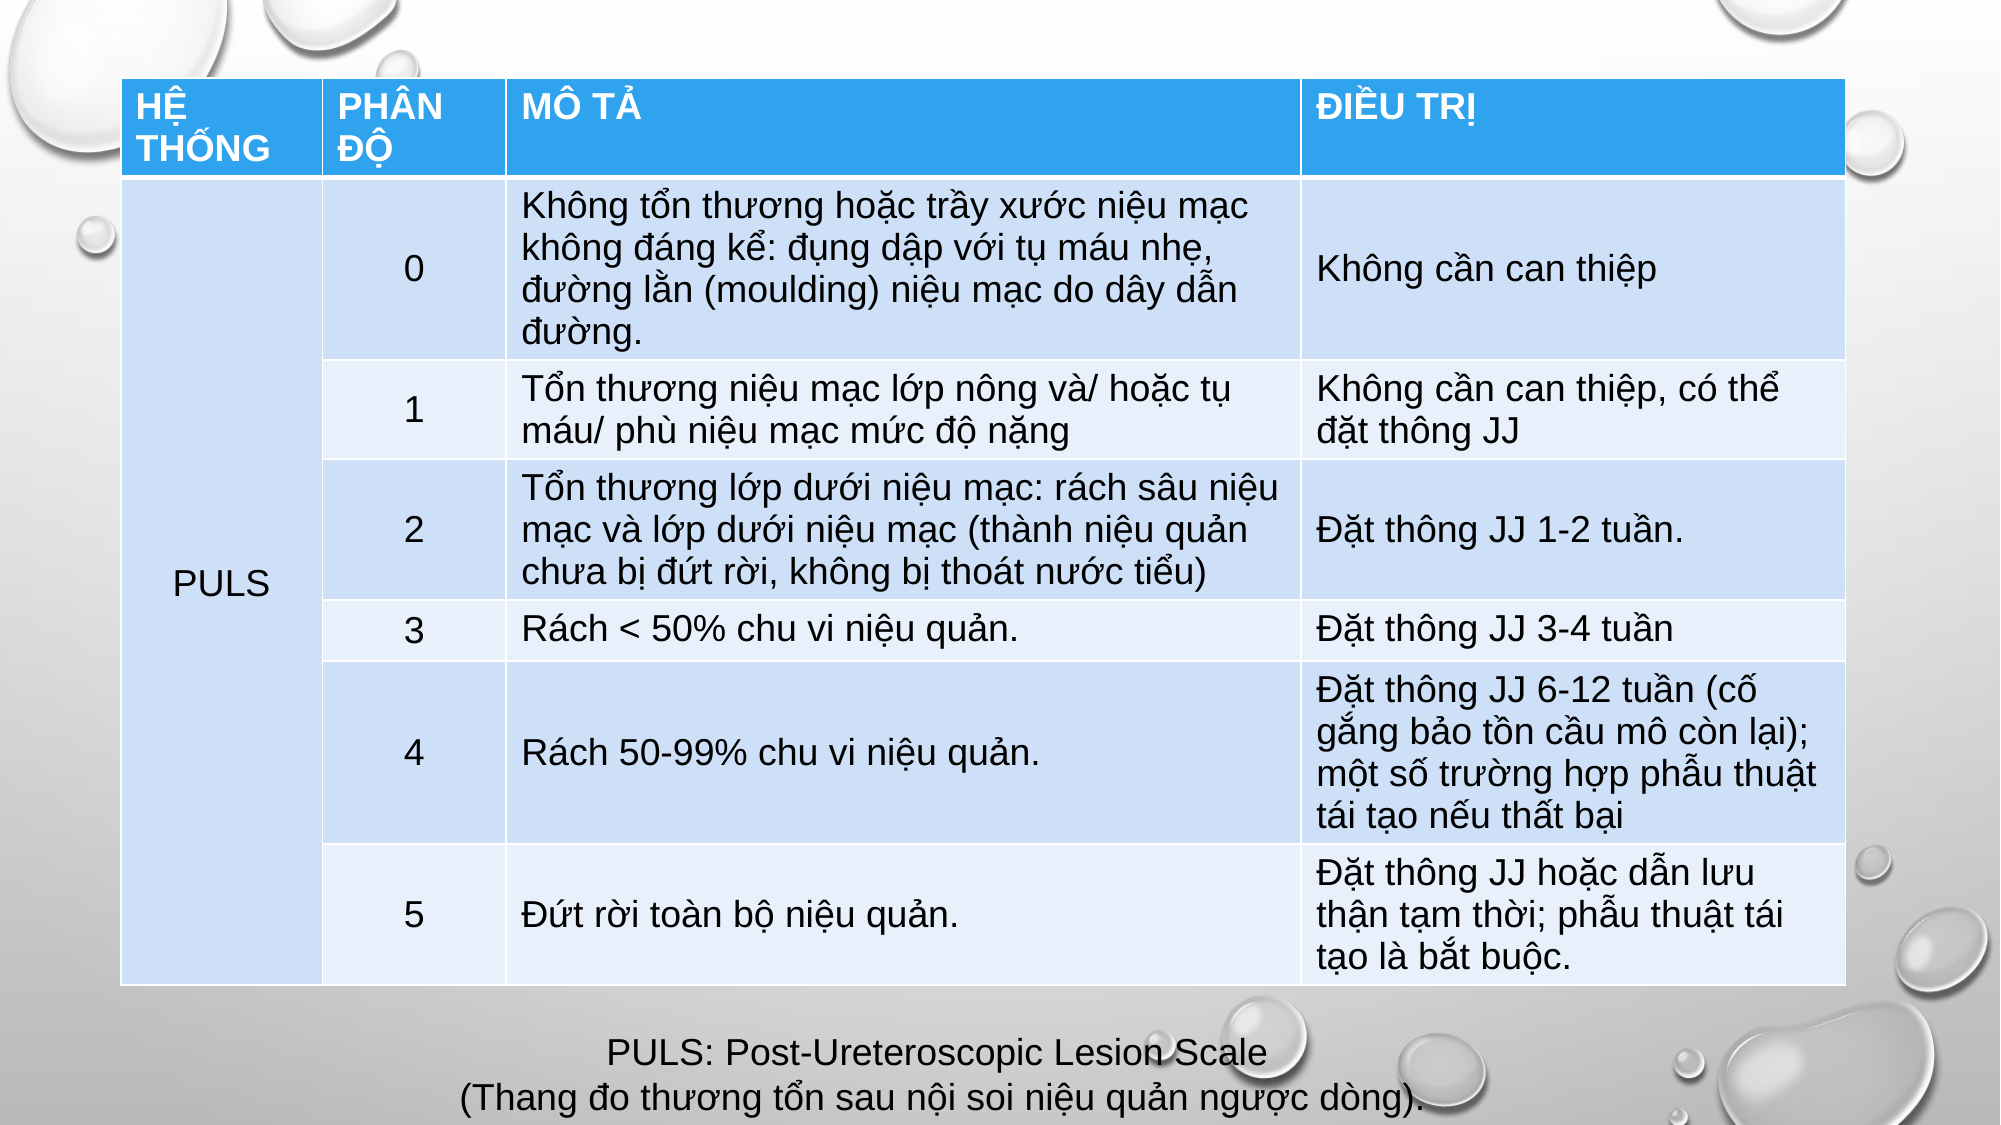

| HỆ THỐNG | PHÂN ĐỘ | MÔ TẢ | ĐIỀU TRỊ |
| --- | --- | --- | --- |
| PULS | 0 | Không tổn thương hoặc trầy xước niệu mạc không đáng kể: đụng dập với tụ máu nhẹ, đường lằn (moulding) niệu mạc do dây dẫn đường. | Không cần can thiệp |
|  | 1 | Tổn thương niệu mạc lớp nông và/ hoặc tụ máu/ phù niệu mạc mức độ nặng | Không cần can thiệp, có thể đặt thông JJ |
|  | 2 | Tổn thương lớp dưới niệu mạc: rách sâu niệu mạc và lớp dưới niệu mạc (thành niệu quản chưa bị đứt rời, không bị thoát nước tiểu) | Đặt thông JJ 1-2 tuần. |
|  | 3 | Rách < 50% chu vi niệu quản. | Đặt thông JJ 3-4 tuần |
|  | 4 | Rách 50-99% chu vi niệu quản. | Đặt thông JJ 6-12 tuần (cố gắng bảo tồn cầu mô còn lại); một số trường hợp phẫu thuật tái tạo nếu thất bại |
|  | 5 | Đứt rời toàn bộ niệu quản. | Đặt thông JJ hoặc dẫn lưu thận tạm thời; phẫu thuật tái tạo là bắt buộc. |
PULS: Post‐Ureteroscopic Lesion Scale
(Thang đo thương tổn sau nội soi niệu quản ngược dòng).